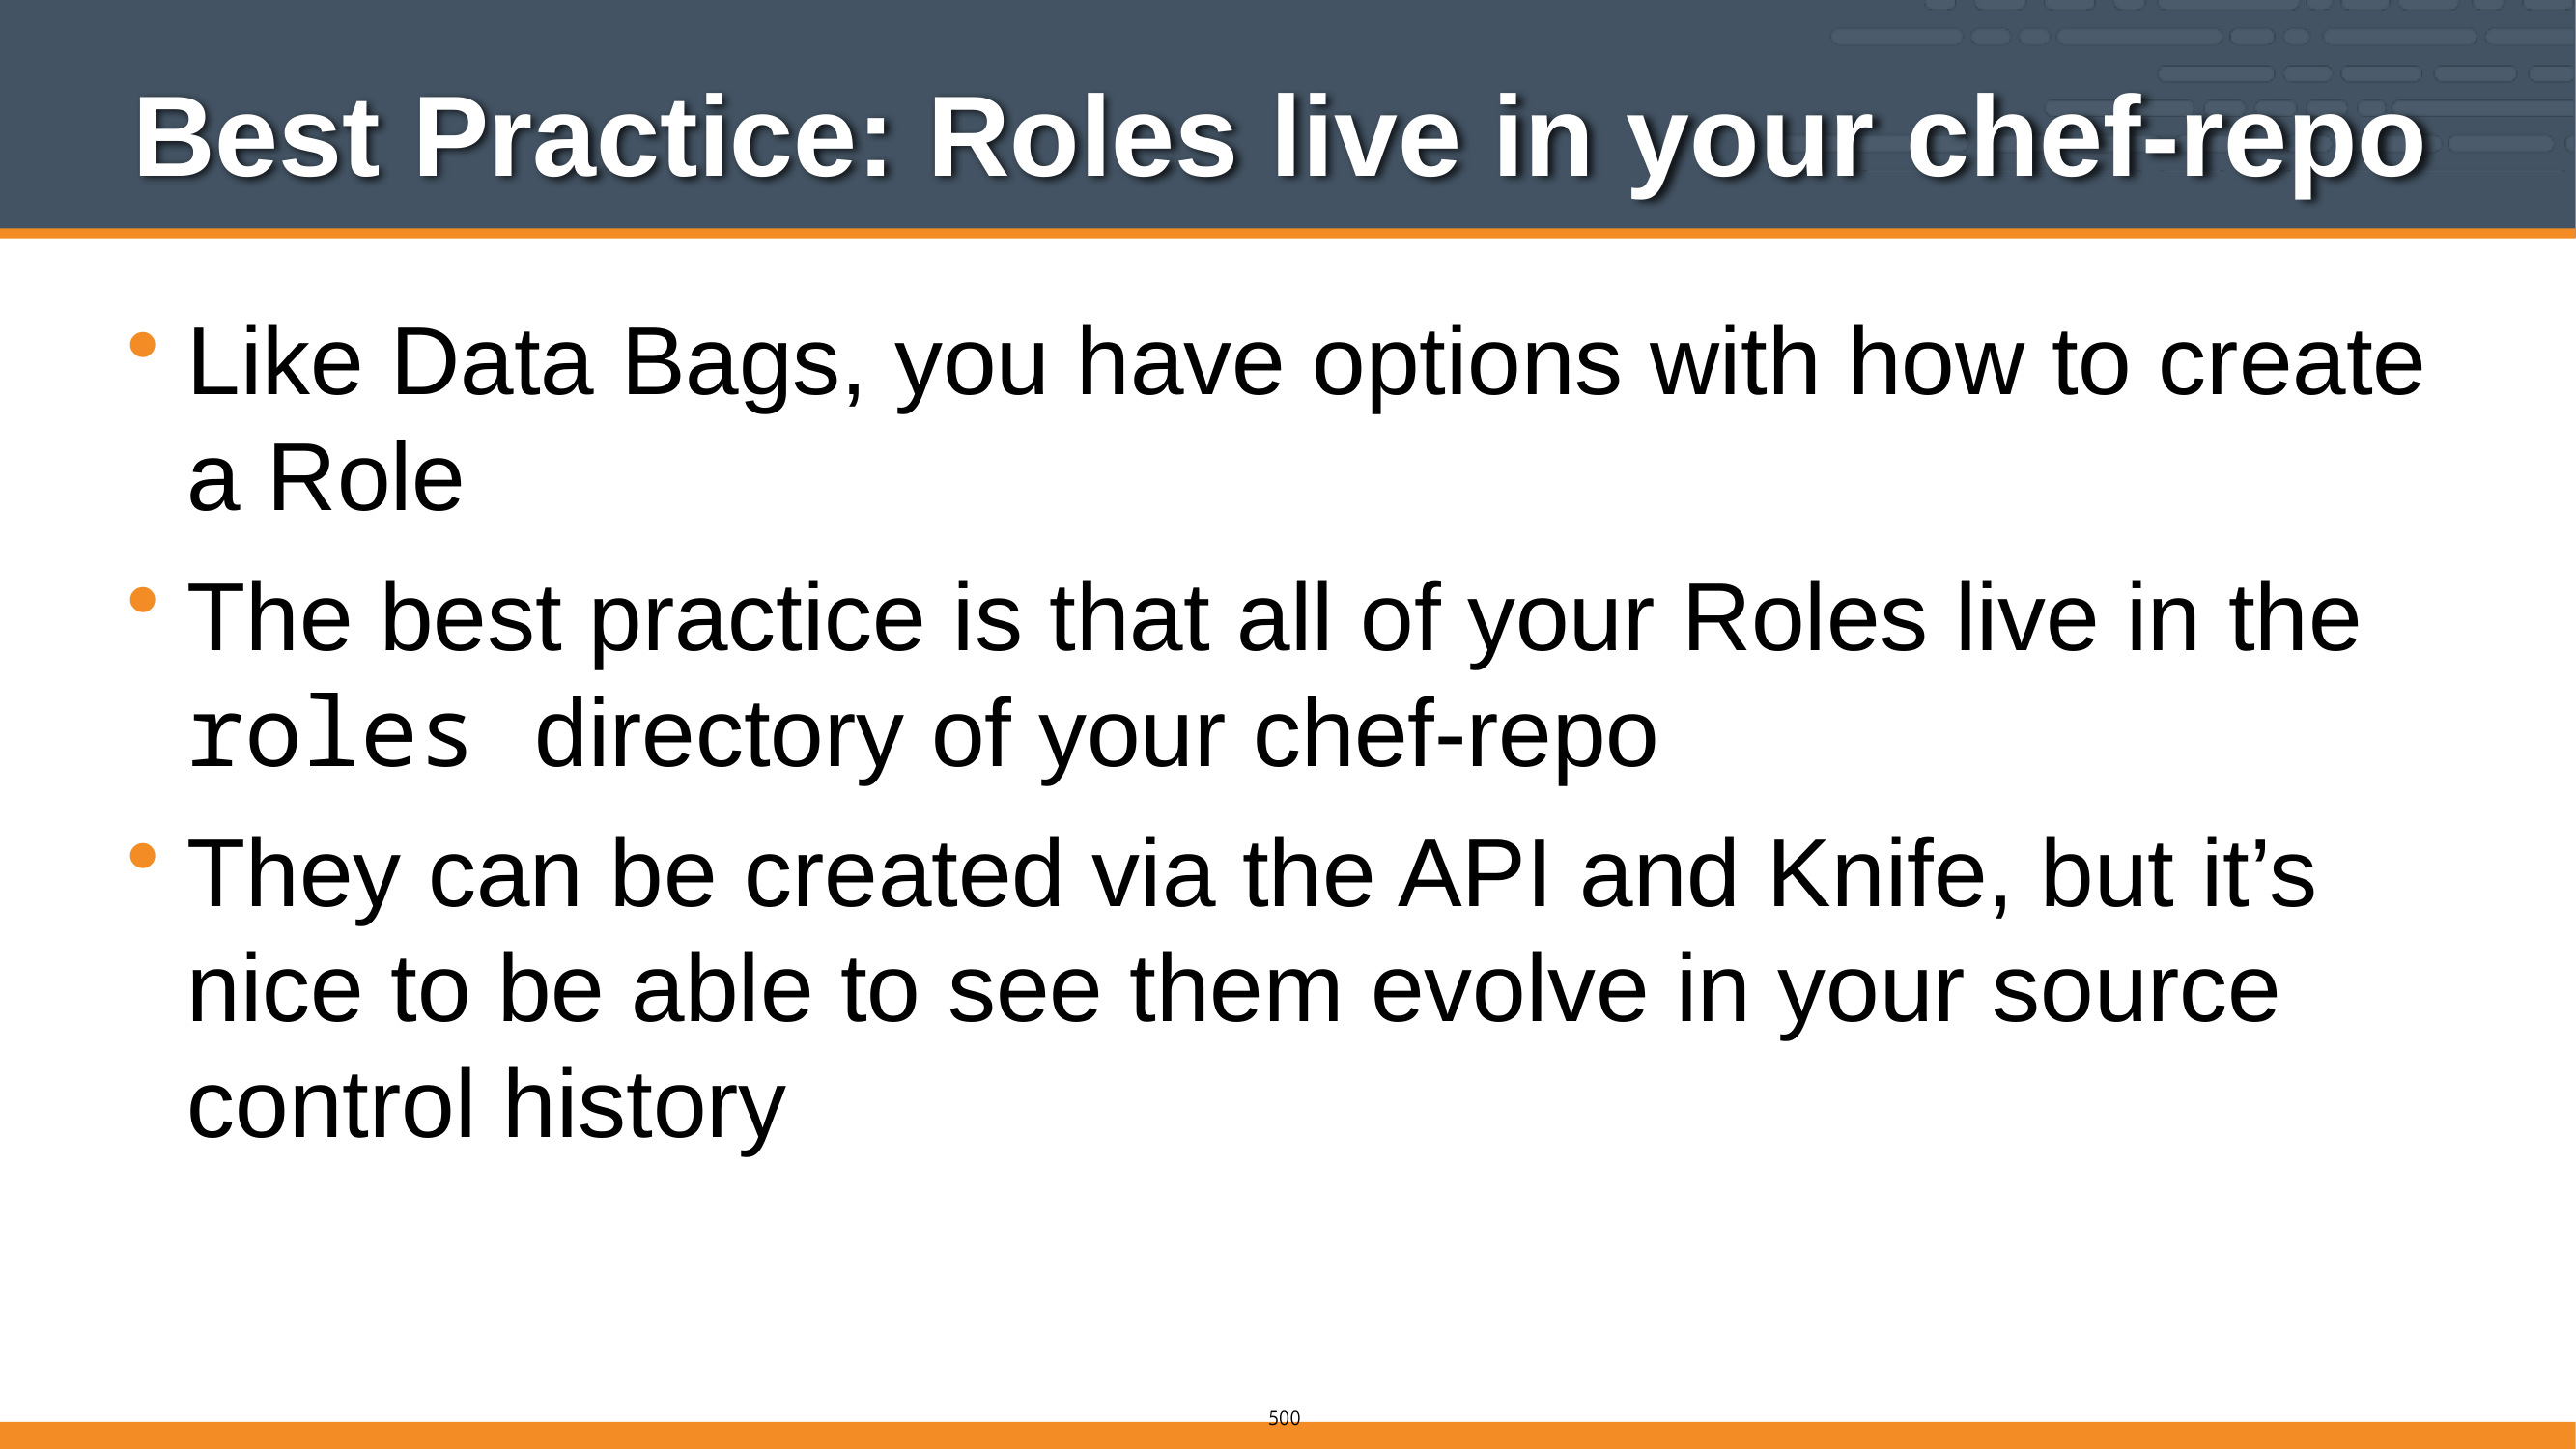

# Best Practice: Roles live in your chef-repo
Like Data Bags, you have options with how to create a Role
The best practice is that all of your Roles live in the roles directory of your chef-repo
They can be created via the API and Knife, but it’s nice to be able to see them evolve in your source control history
500